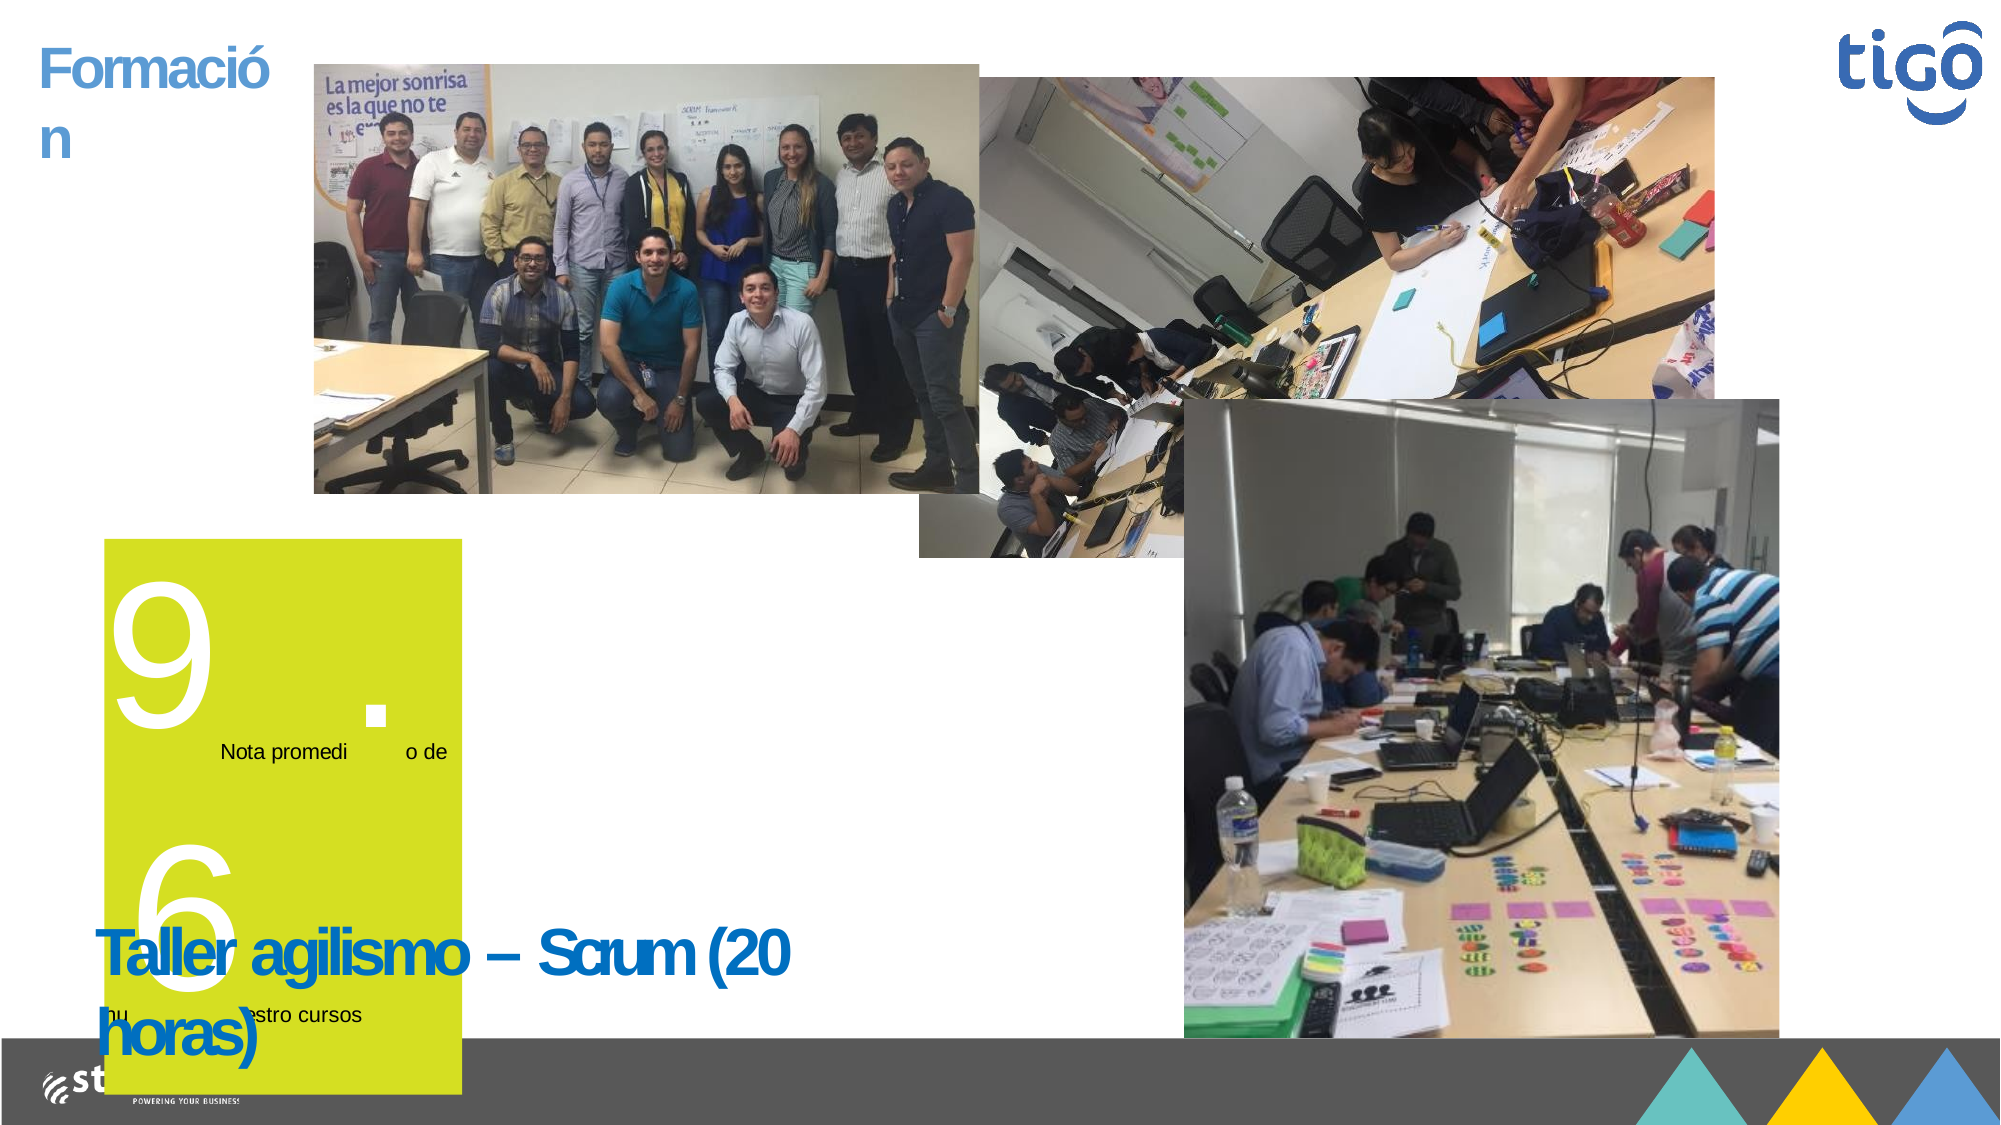

Formación

9Nota promedi.o de nu6estro cursos
Taller agilismo – Scrum (20 horas)